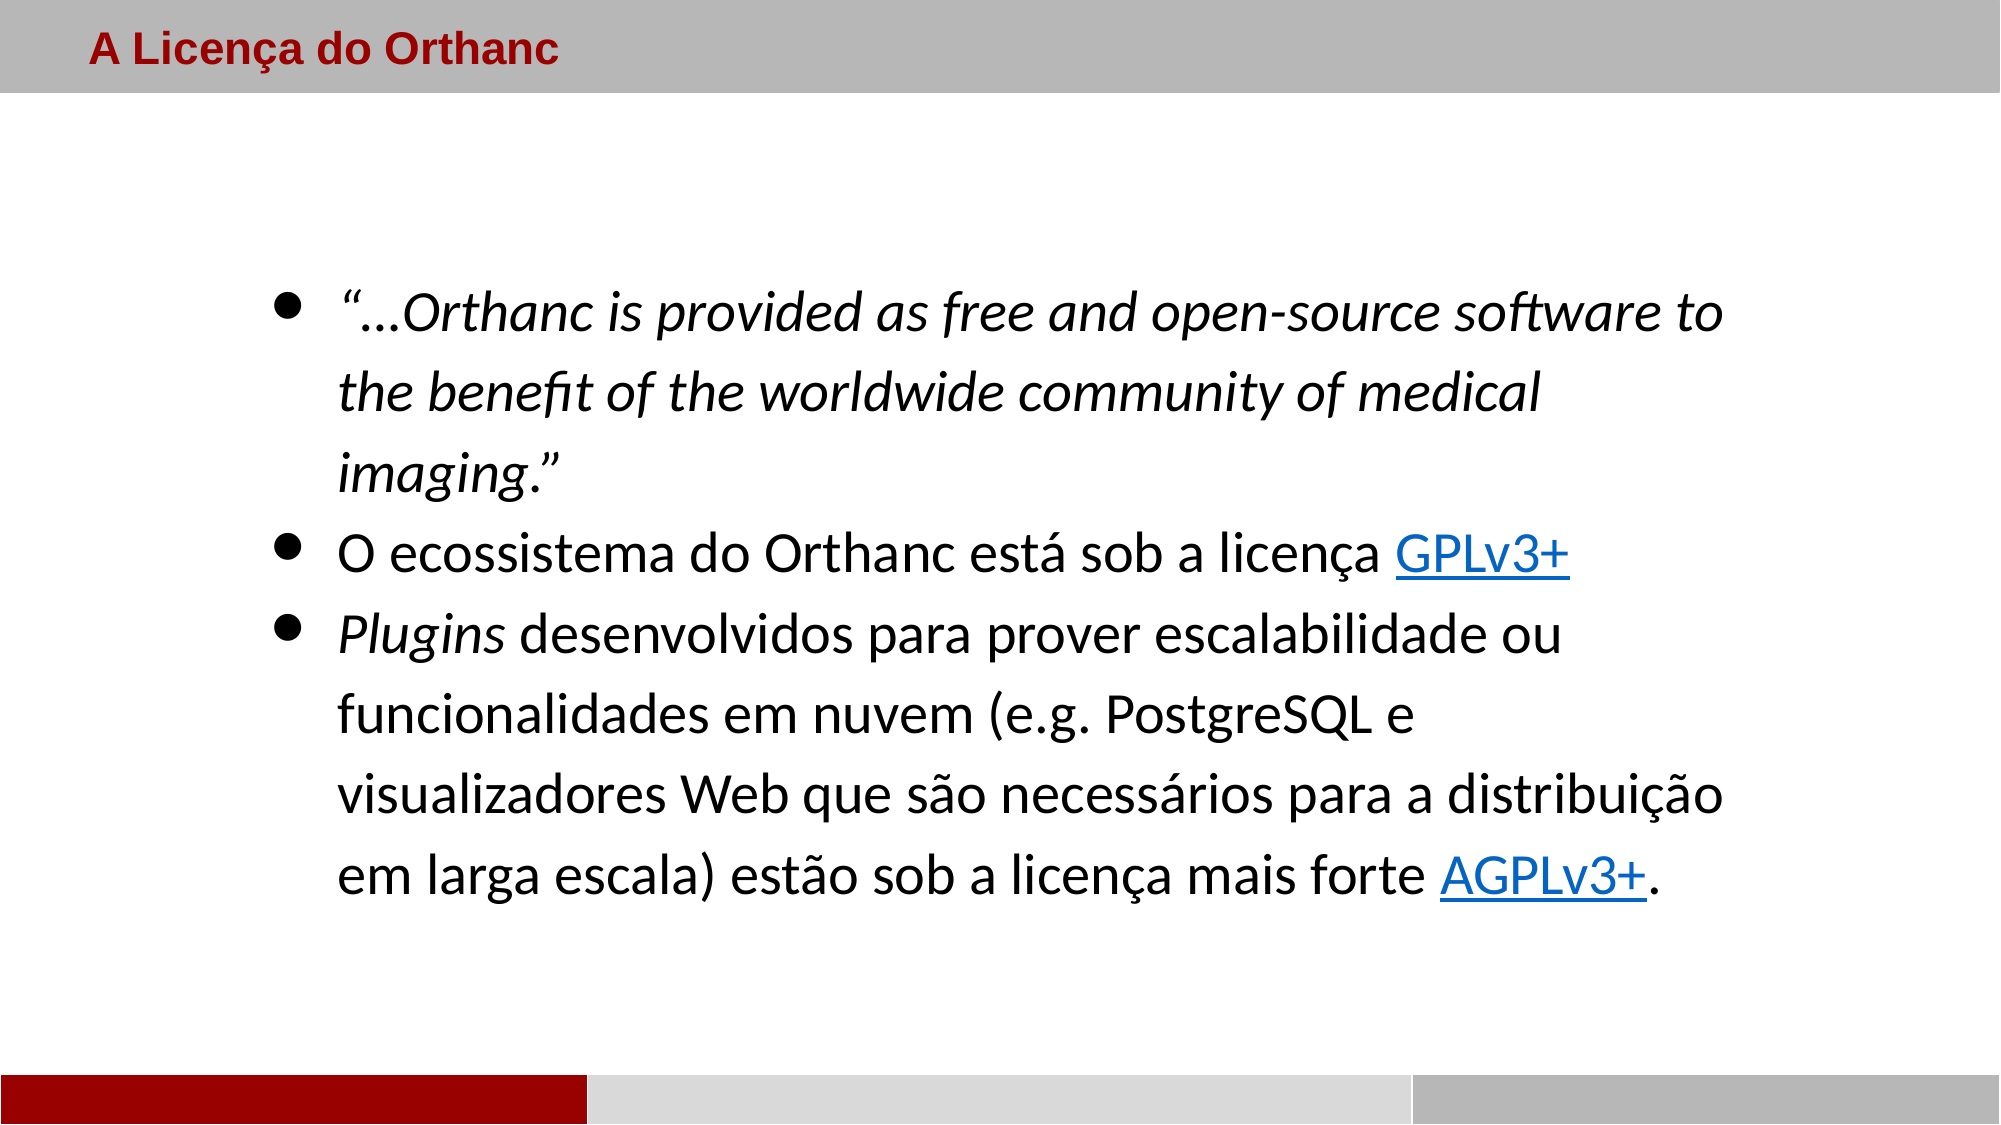

A Licença do Orthanc
“…Orthanc is provided as free and open-source software to the benefit of the worldwide community of medical imaging.”
O ecossistema do Orthanc está sob a licença GPLv3+
Plugins desenvolvidos para prover escalabilidade ou funcionalidades em nuvem (e.g. PostgreSQL e visualizadores Web que são necessários para a distribuição em larga escala) estão sob a licença mais forte AGPLv3+.